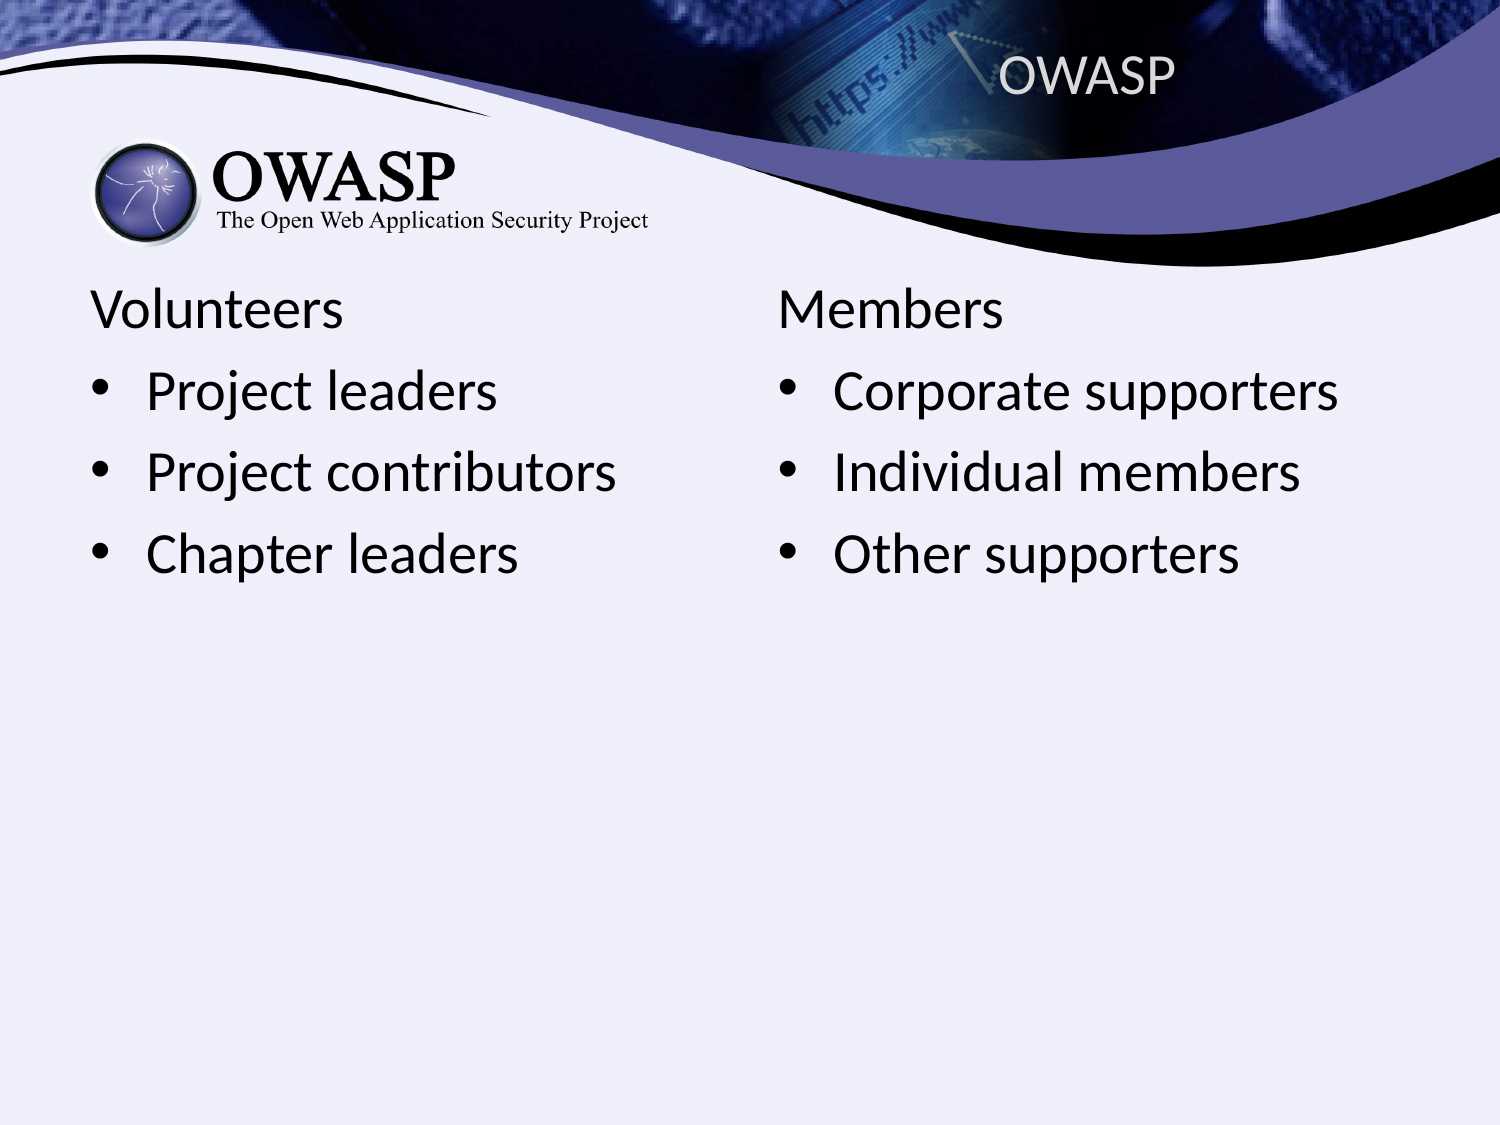

# OWASP
Volunteers
Project leaders
Project contributors
Chapter leaders
Members
Corporate supporters
Individual members
Other supporters